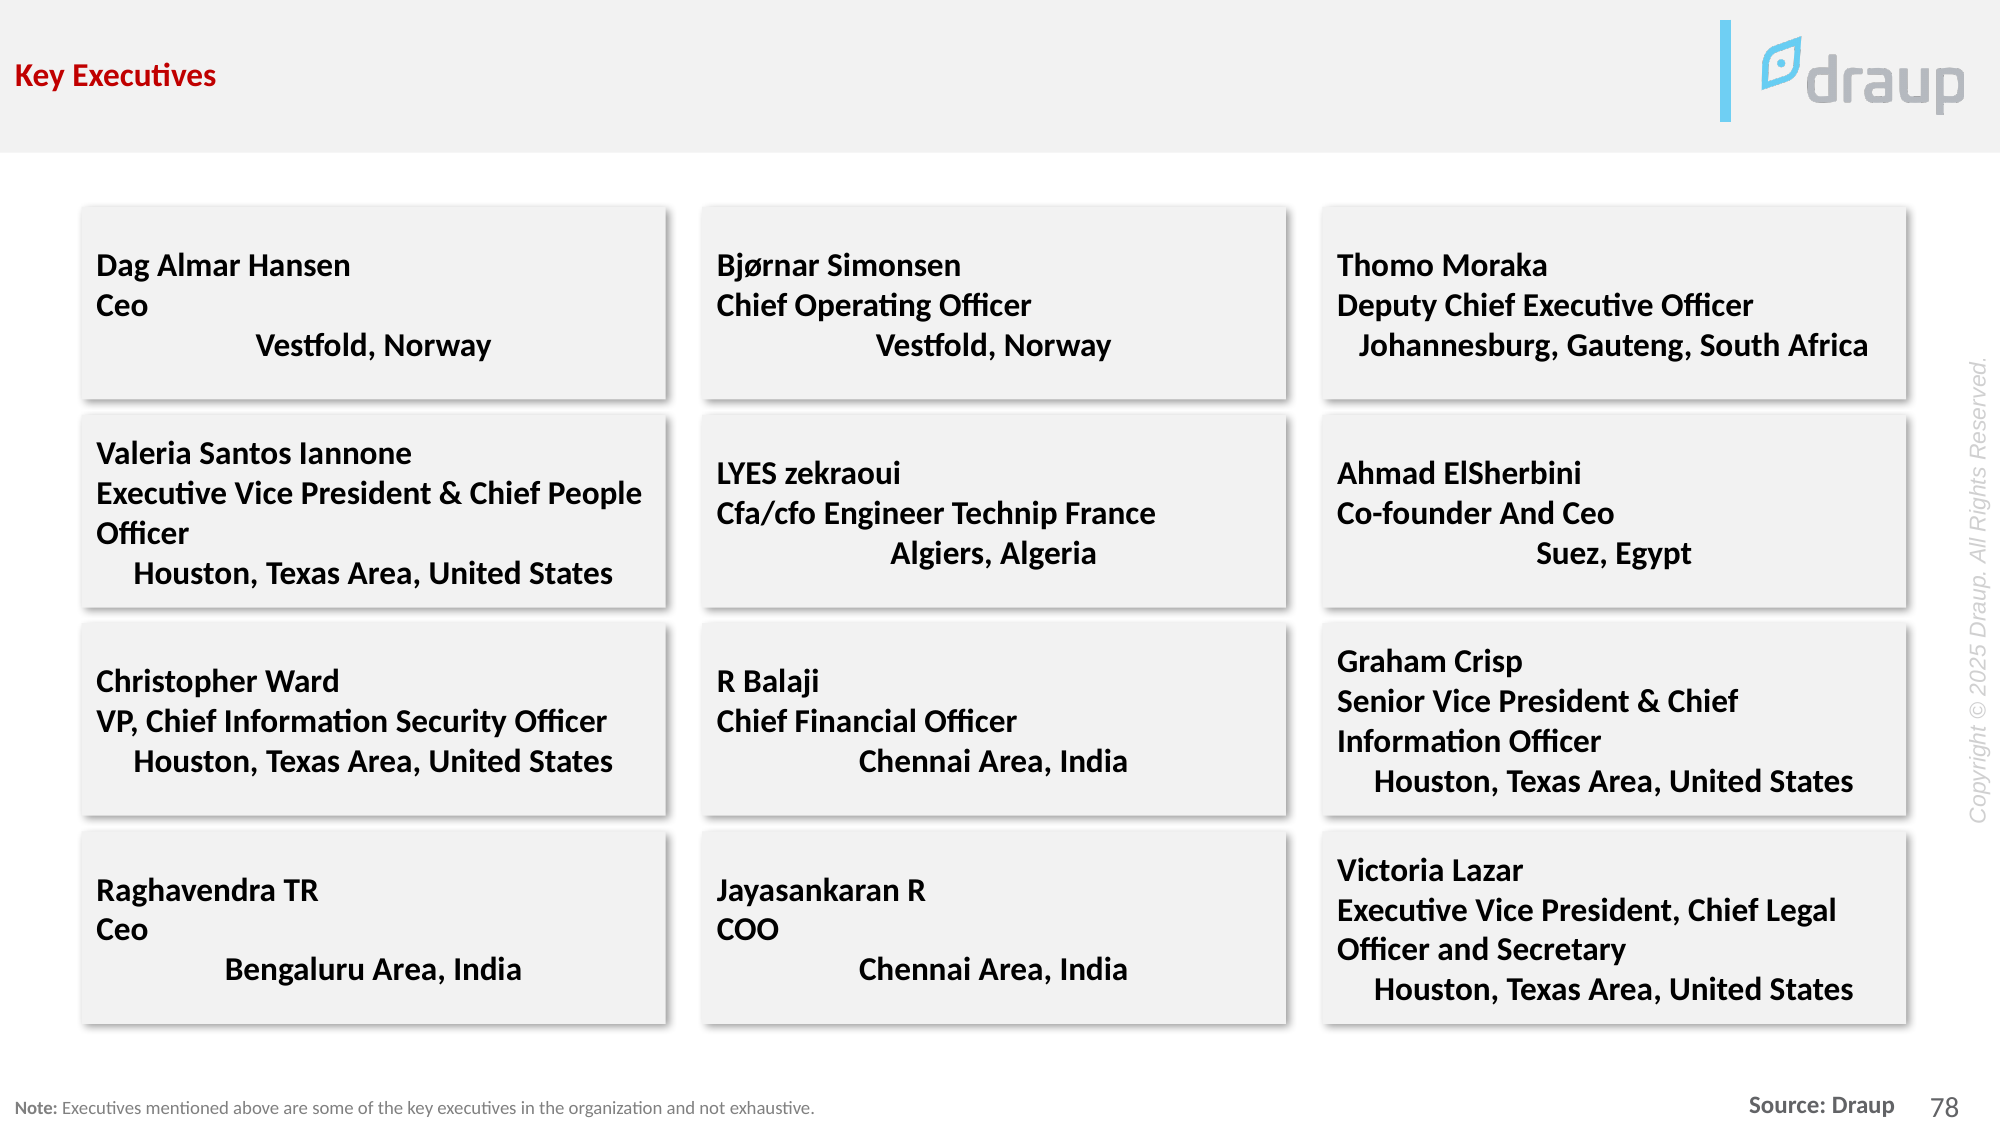

Key Executives
Dag Almar Hansen
Ceo
Vestfold, Norway
Bjørnar Simonsen
Chief Operating Officer
Vestfold, Norway
Thomo Moraka
Deputy Chief Executive Officer
Johannesburg, Gauteng, South Africa
Valeria Santos Iannone
Executive Vice President & Chief People Officer
Houston, Texas Area, United States
LYES zekraoui
Cfa/cfo Engineer Technip France
Algiers, Algeria
Ahmad ElSherbini
Co-founder And Ceo
Suez, Egypt
Christopher Ward
VP, Chief Information Security Officer
Houston, Texas Area, United States
R Balaji
Chief Financial Officer
Chennai Area, India
Graham Crisp
Senior Vice President & Chief Information Officer
Houston, Texas Area, United States
Raghavendra TR
Ceo
Bengaluru Area, India
Jayasankaran R
COO
Chennai Area, India
Victoria Lazar
Executive Vice President, Chief Legal Officer and Secretary
Houston, Texas Area, United States
Note: Executives mentioned above are some of the key executives in the organization and not exhaustive.